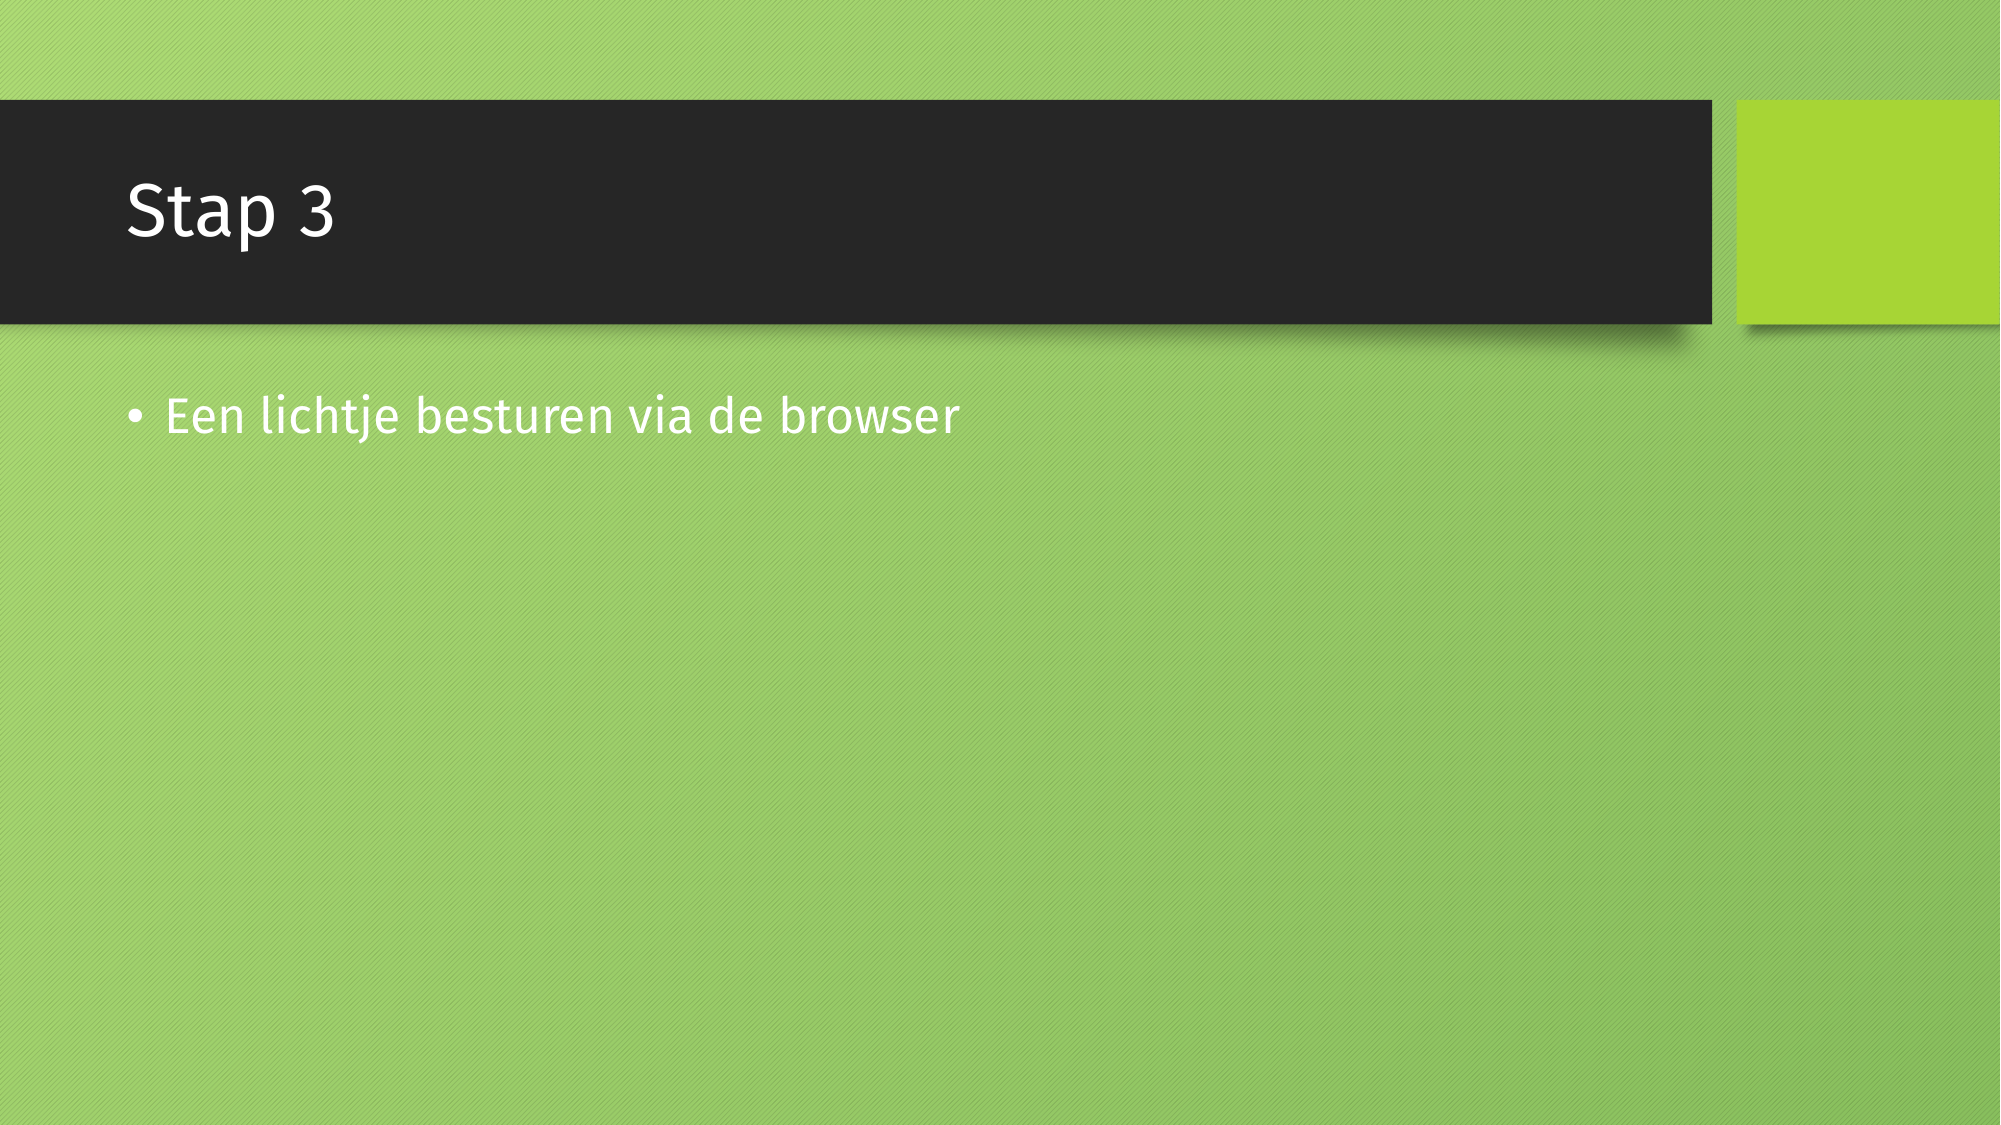

# Stap 3
Een lichtje besturen via de browser